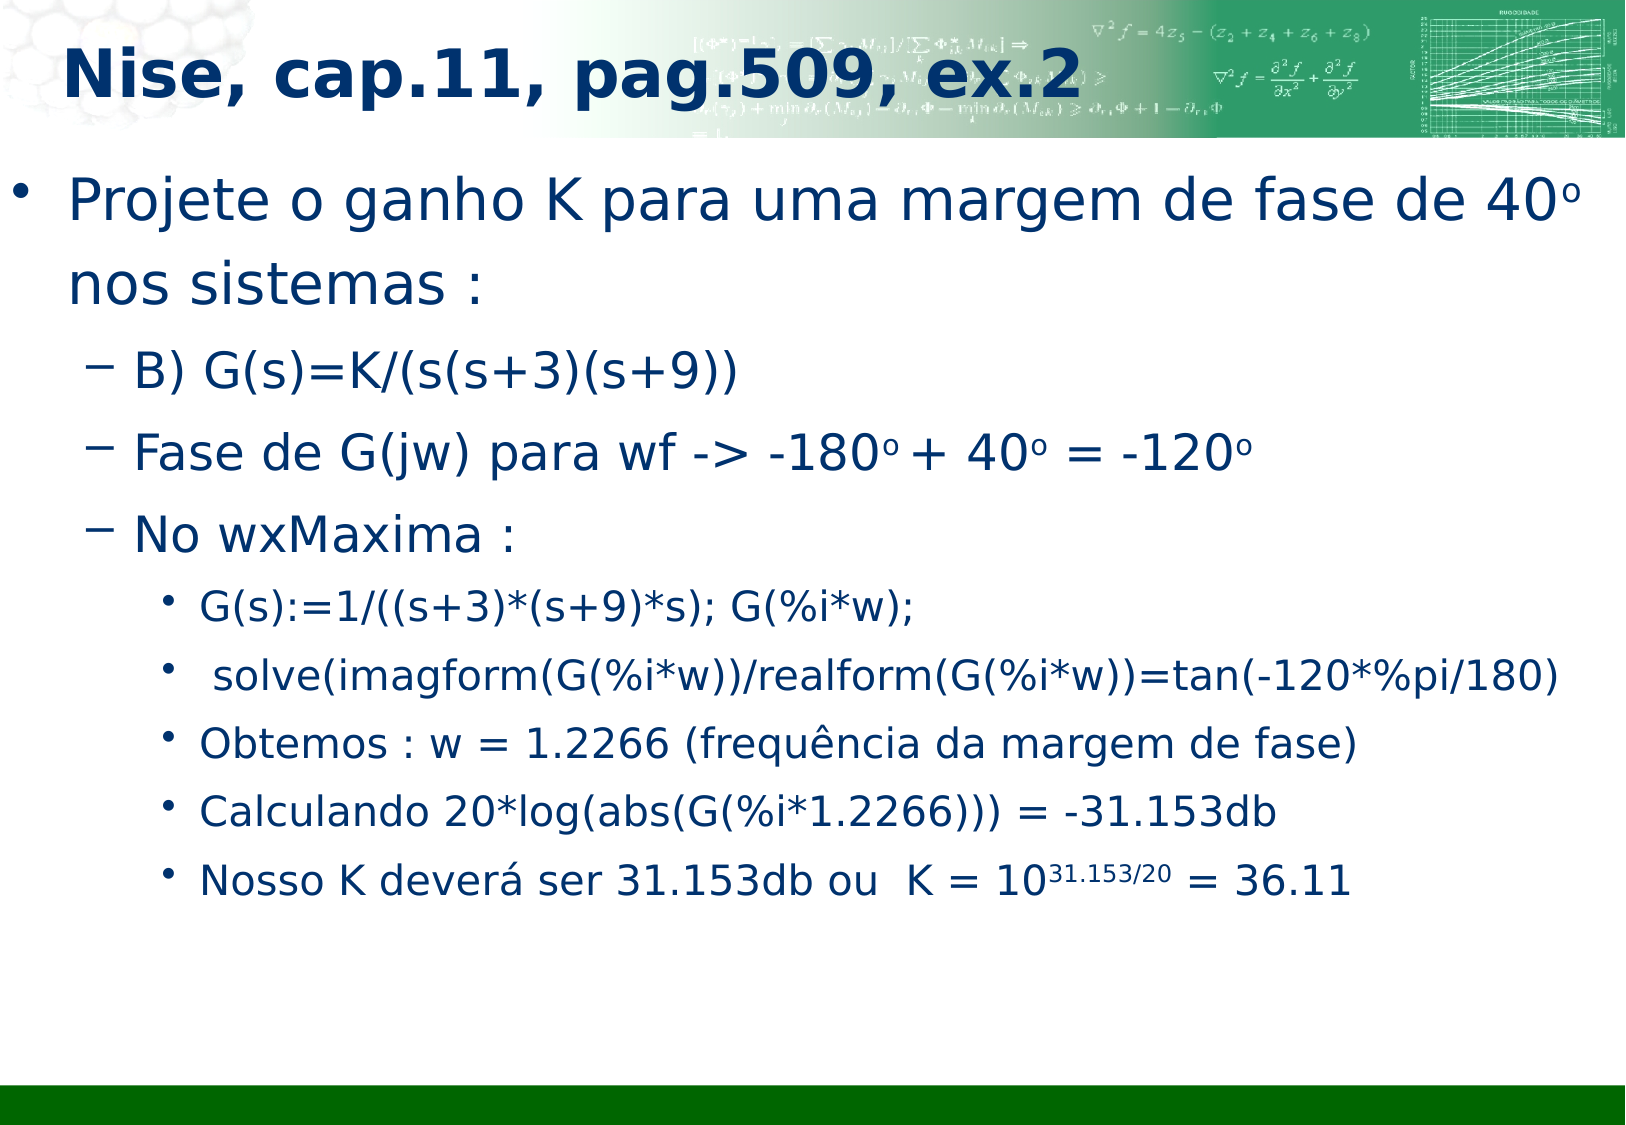

# Nise, cap.11, pag.509, ex.2
Projete o ganho K para uma margem de fase de 40o nos sistemas :
B) G(s)=K/(s(s+3)(s+9))
Fase de G(jw) para wf -> -180o + 40o = -120o
No wxMaxima :
G(s):=1/((s+3)*(s+9)*s); G(%i*w);
 solve(imagform(G(%i*w))/realform(G(%i*w))=tan(-120*%pi/180)
Obtemos : w = 1.2266 (frequência da margem de fase)
Calculando 20*log(abs(G(%i*1.2266))) = -31.153db
Nosso K deverá ser 31.153db ou  K = 1031.153/20 = 36.11